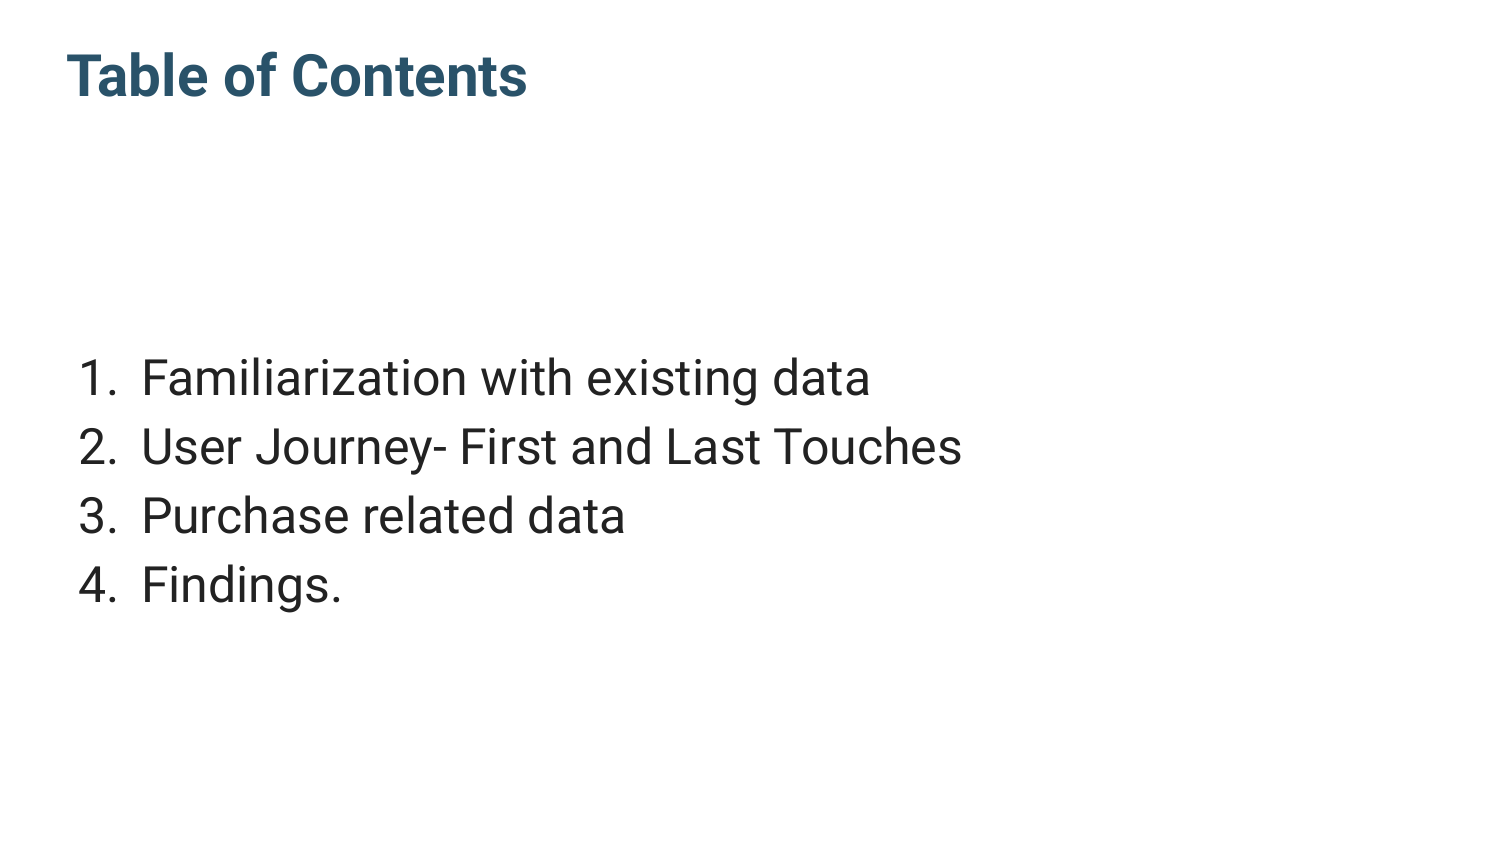

# Table of Contents
Familiarization with existing data
User Journey- First and Last Touches
Purchase related data
Findings.